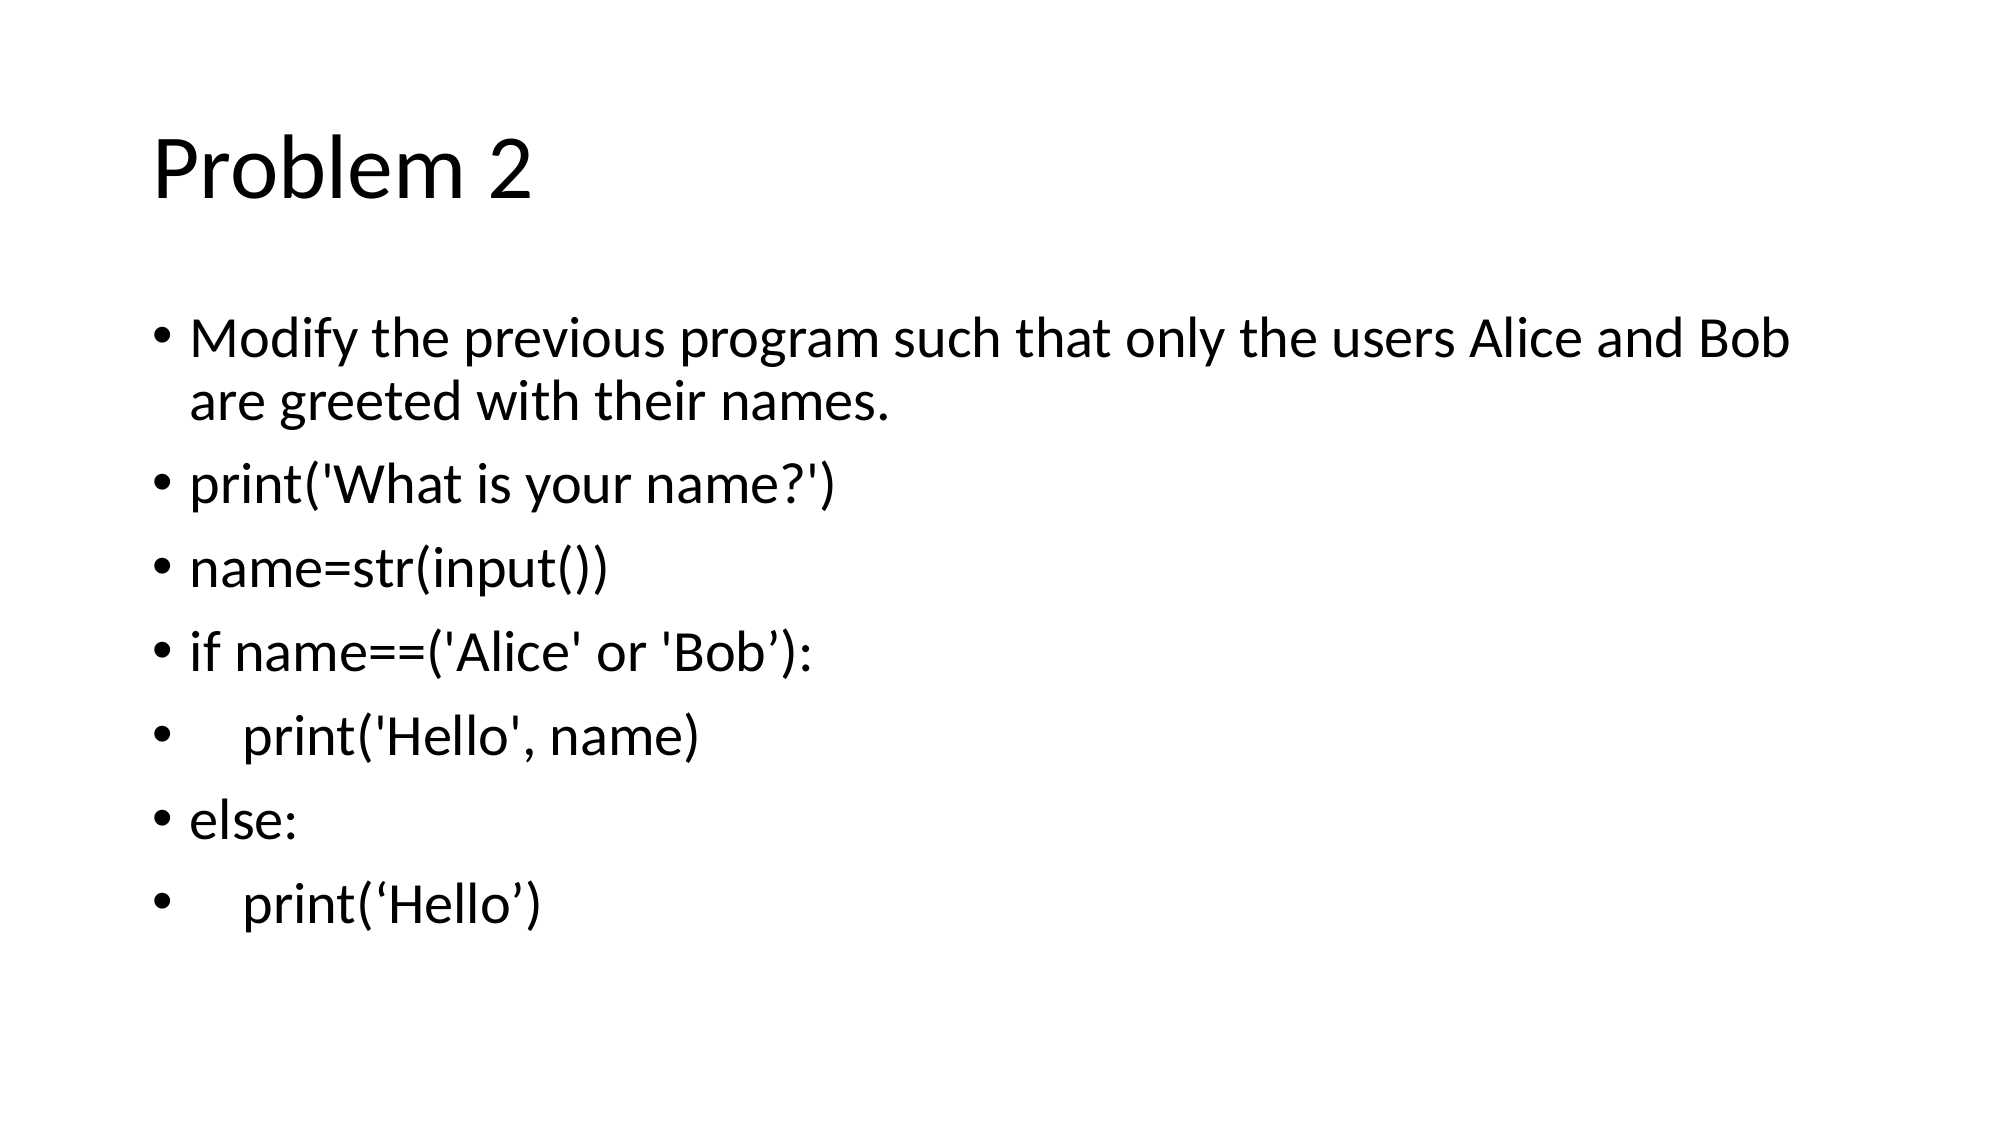

# Problem 2
Modify the previous program such that only the users Alice and Bob are greeted with their names.
print('What is your name?')
name=str(input())
if name==('Alice' or 'Bob’):
    print('Hello', name)
else:
    print(‘Hello’)